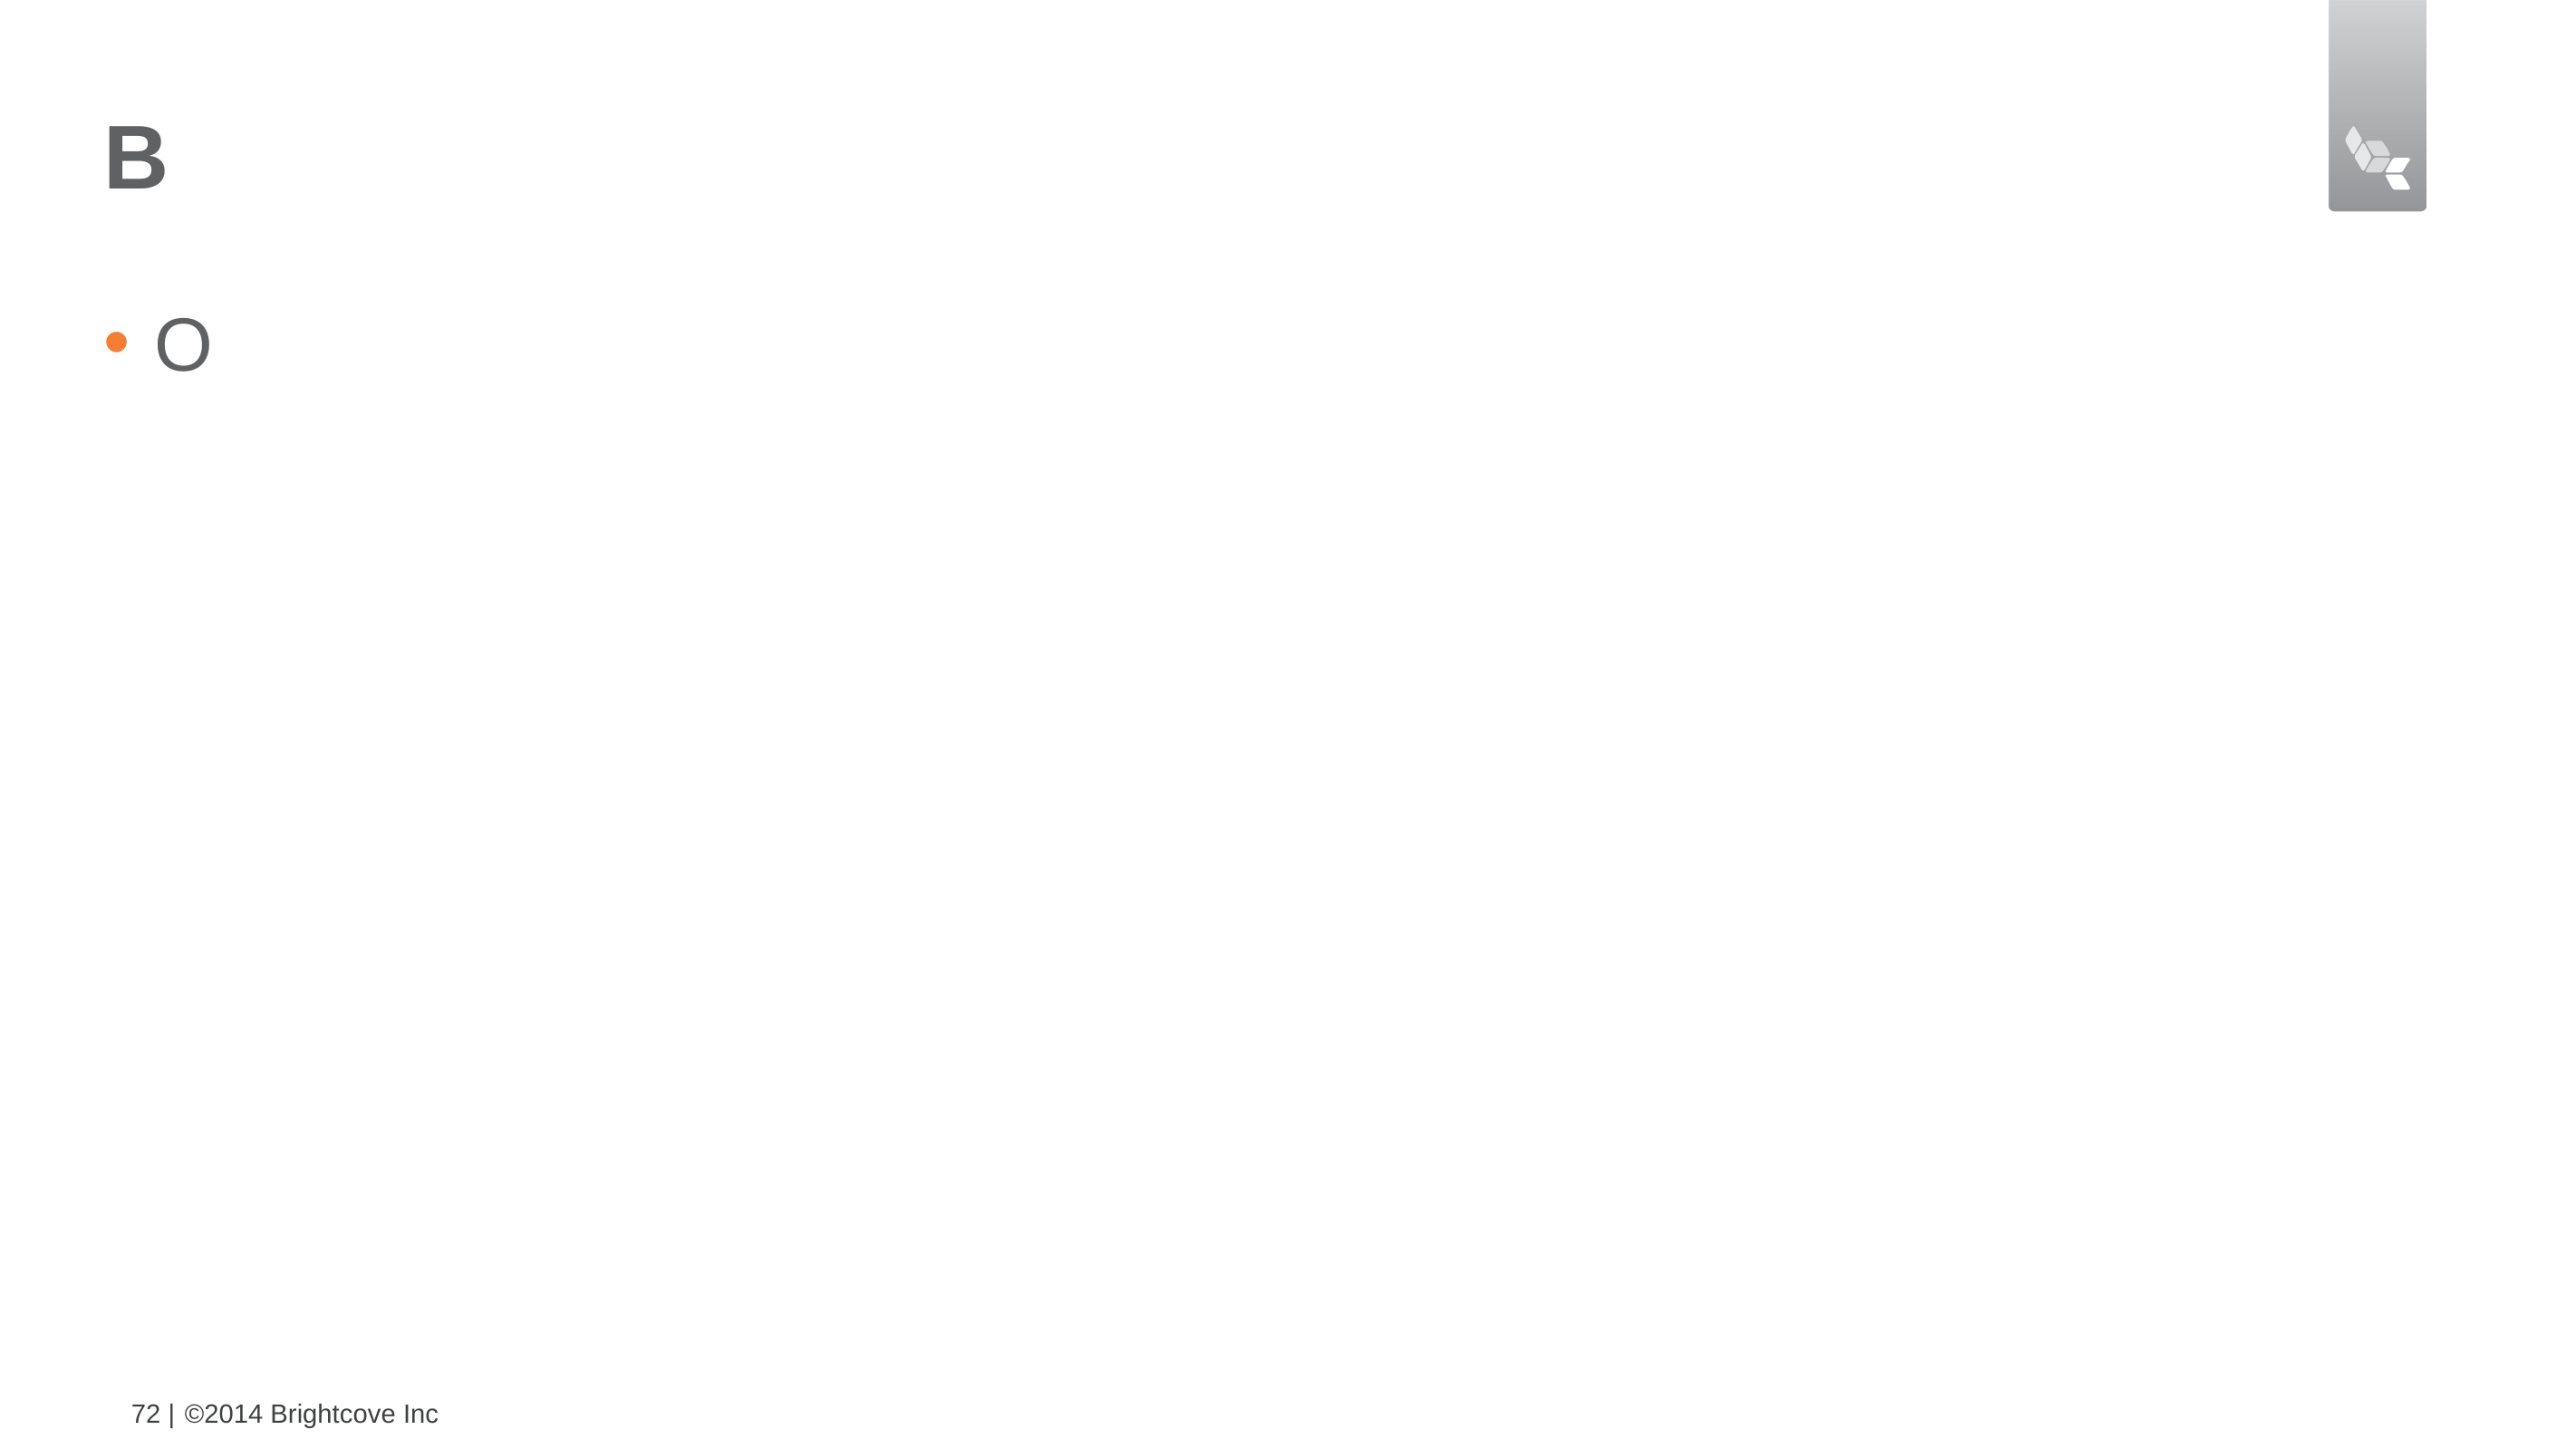

# B
O
72 |
©2014 Brightcove Inc